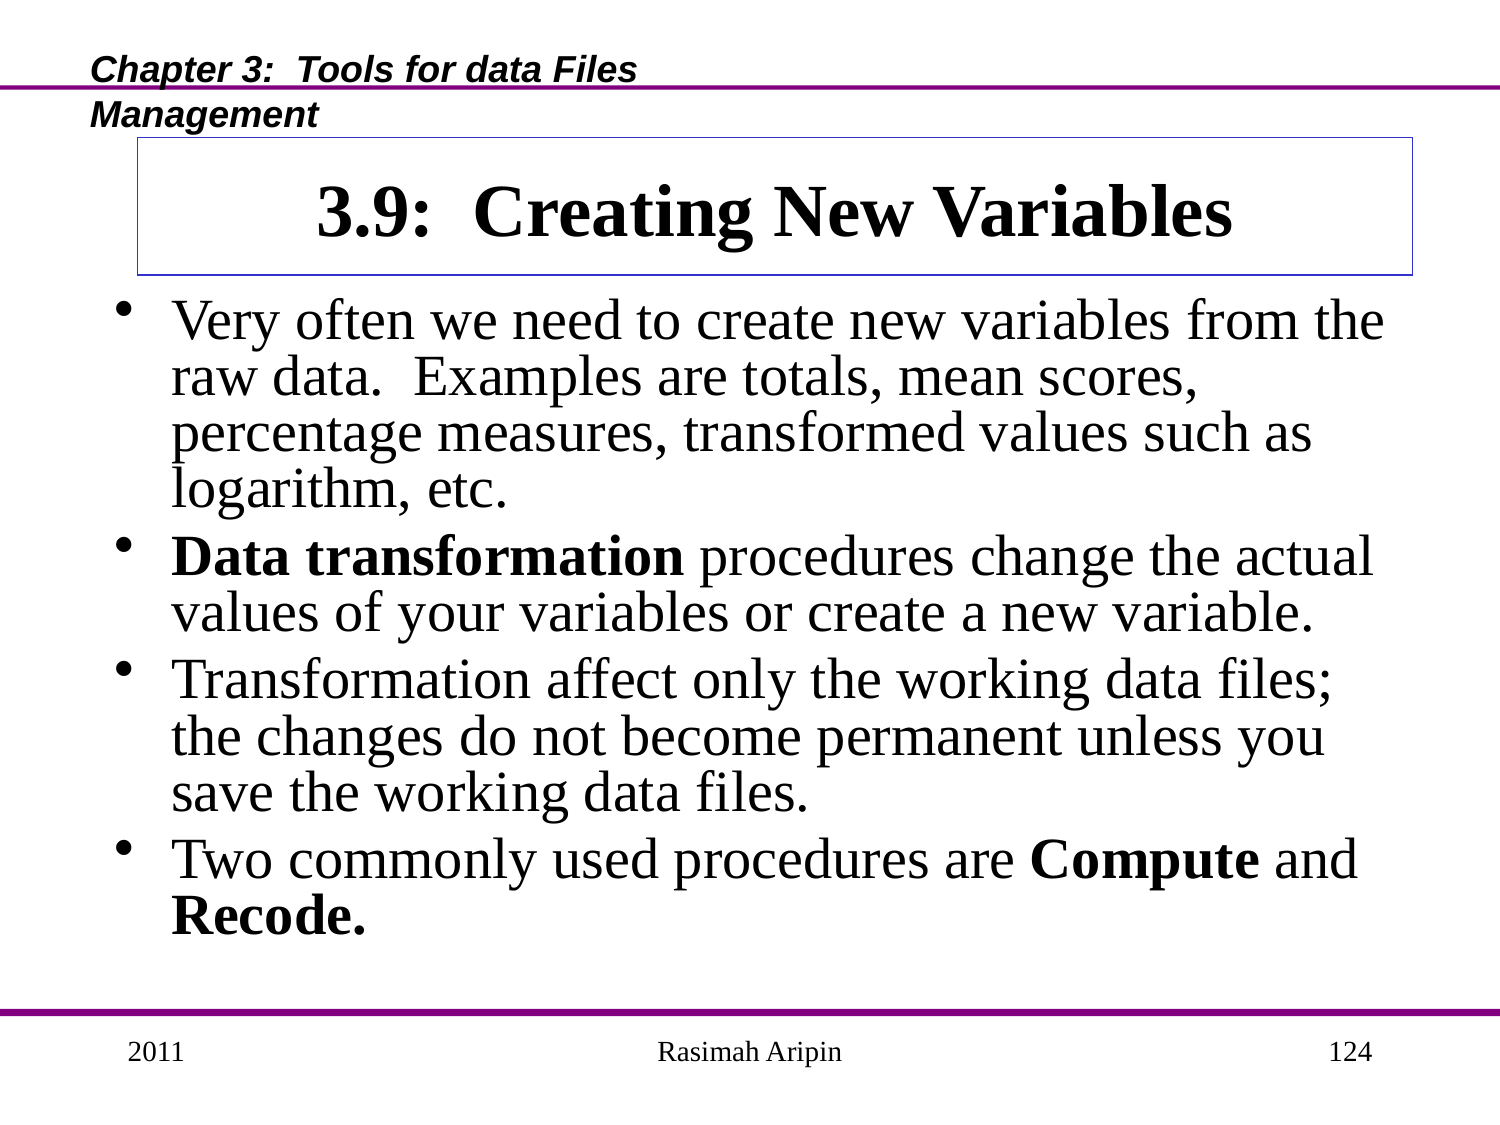

Chapter 3:  Tools for data Files Management
# 3.9:  Creating New Variables
Very often we need to create new variables from the raw data.  Examples are totals, mean scores, percentage measures, transformed values such as logarithm, etc.
Data transformation procedures change the actual values of your variables or create a new variable.
Transformation affect only the working data files; the changes do not become permanent unless you save the working data files.
Two commonly used procedures are Compute and Recode.

2011
Rasimah Aripin
124